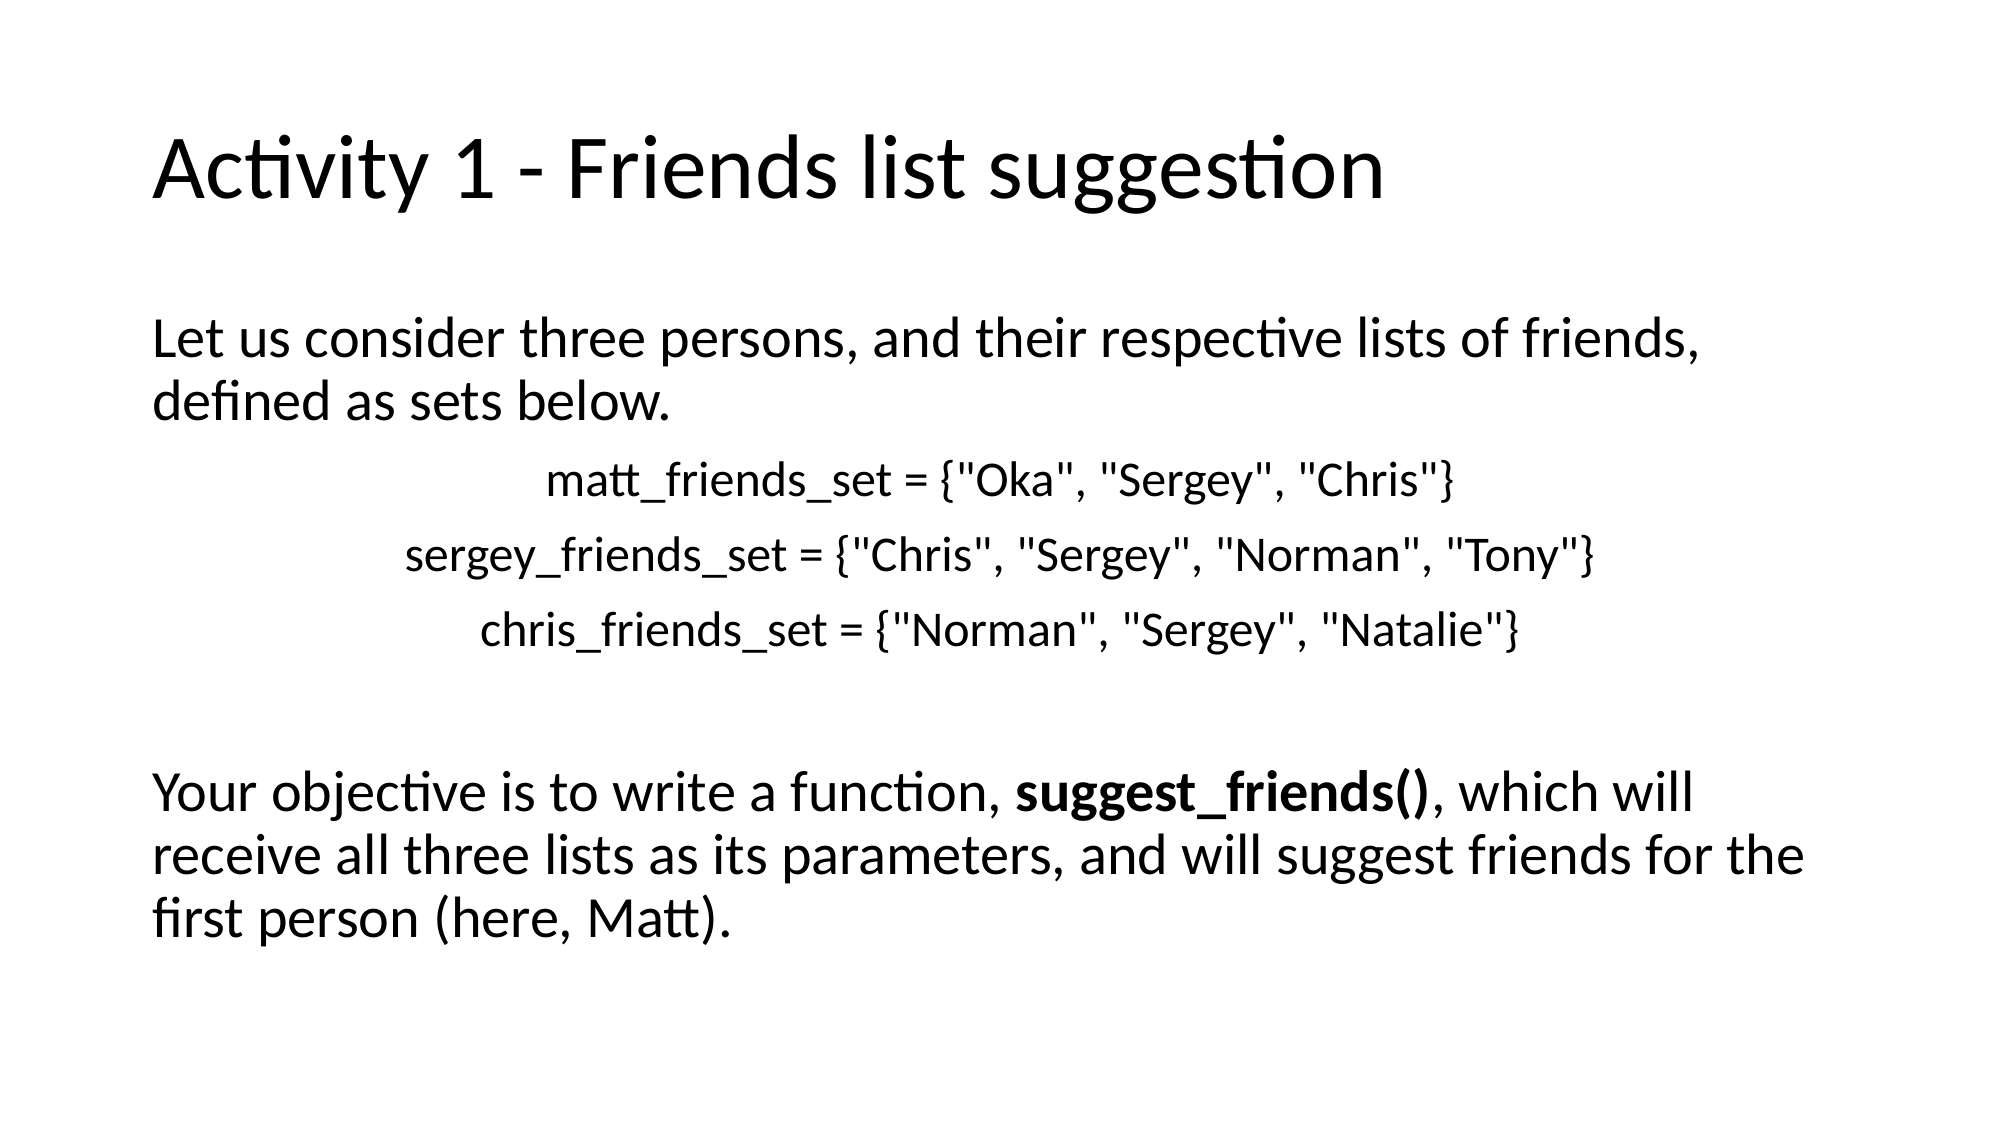

# Activity 1 - Friends list suggestion
Let us consider three persons, and their respective lists of friends, defined as sets below.
matt_friends_set = {"Oka", "Sergey", "Chris"}
sergey_friends_set = {"Chris", "Sergey", "Norman", "Tony"}
chris_friends_set = {"Norman", "Sergey", "Natalie"}

Your objective is to write a function, suggest_friends(), which will receive all three lists as its parameters, and will suggest friends for the first person (here, Matt).